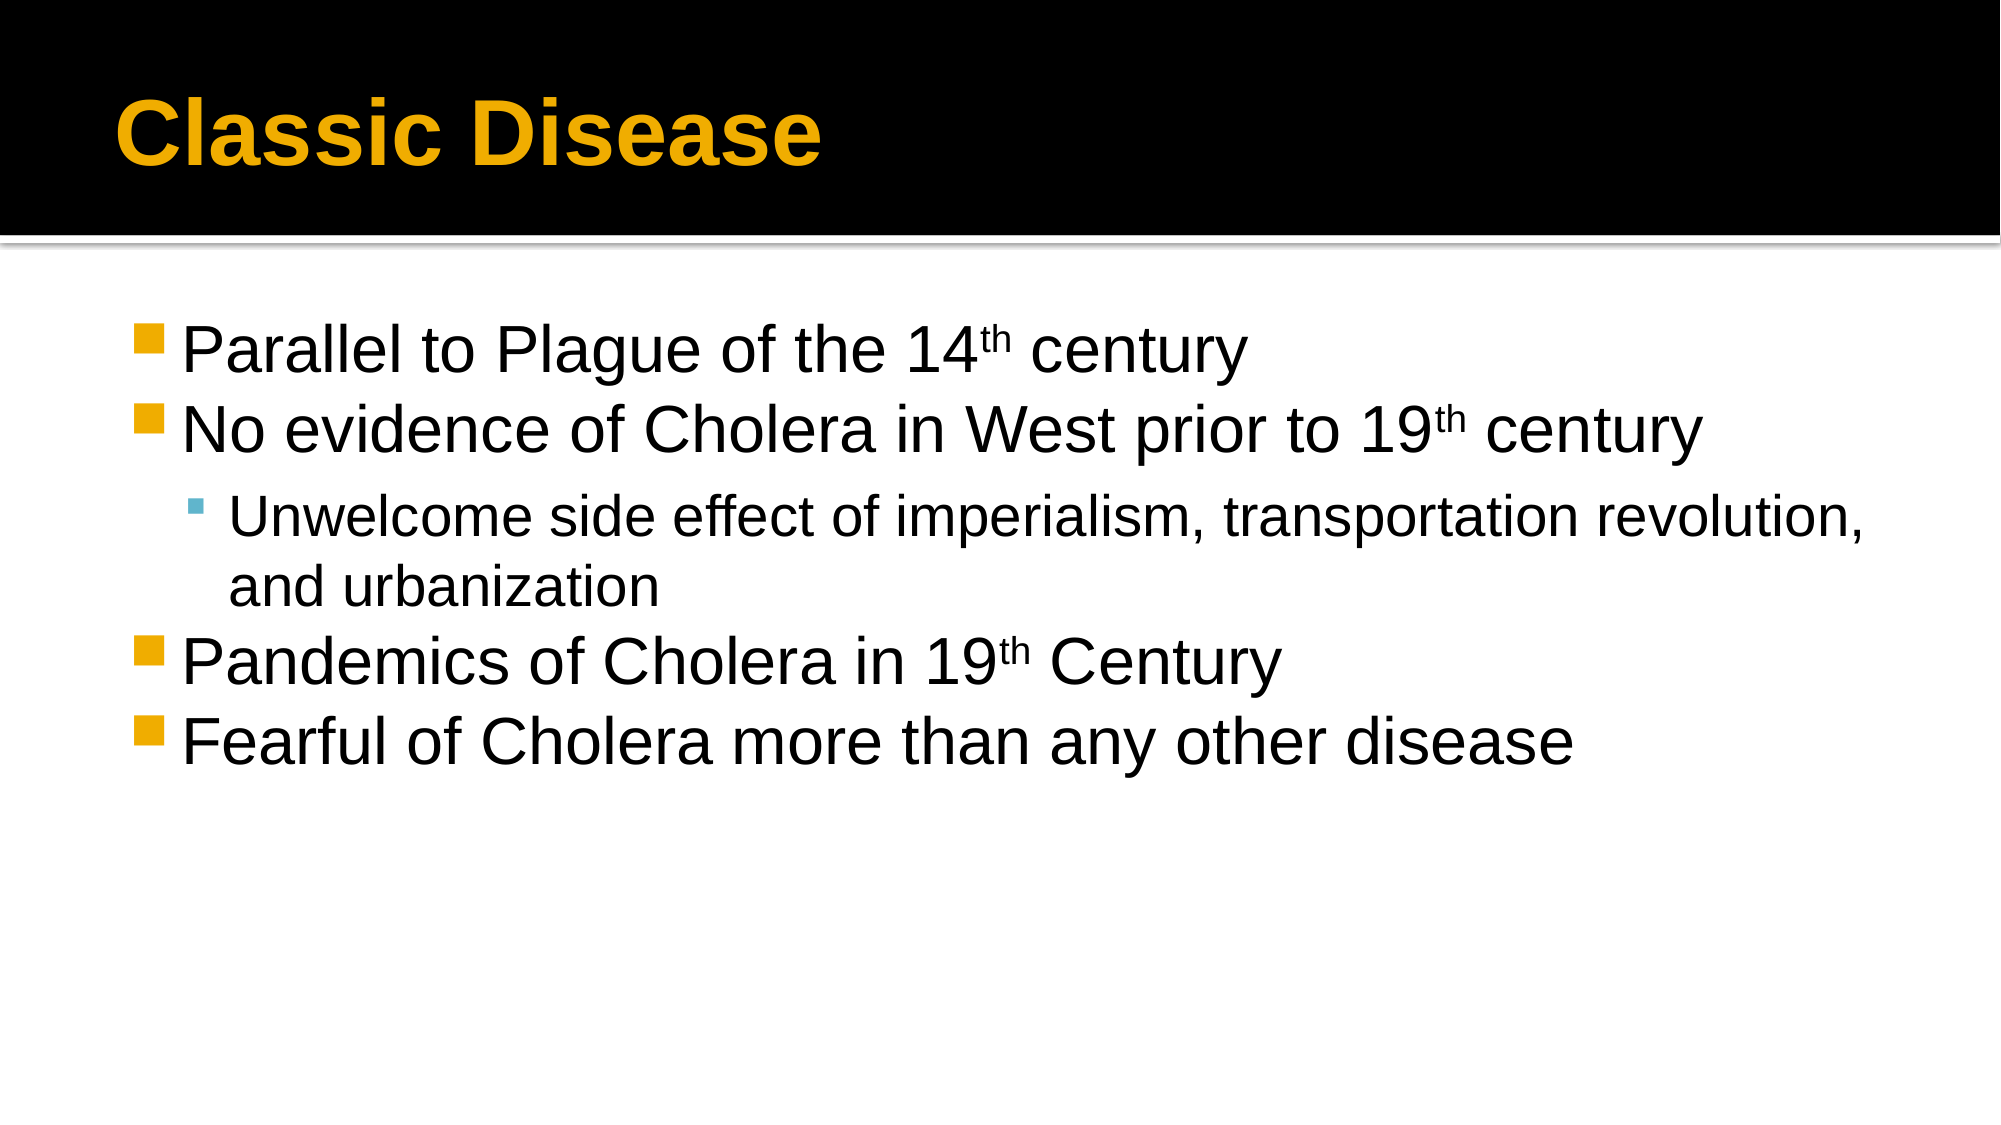

# Classic Disease
Parallel to Plague of the 14th century
No evidence of Cholera in West prior to 19th century
Unwelcome side effect of imperialism, transportation revolution, and urbanization
Pandemics of Cholera in 19th Century
Fearful of Cholera more than any other disease